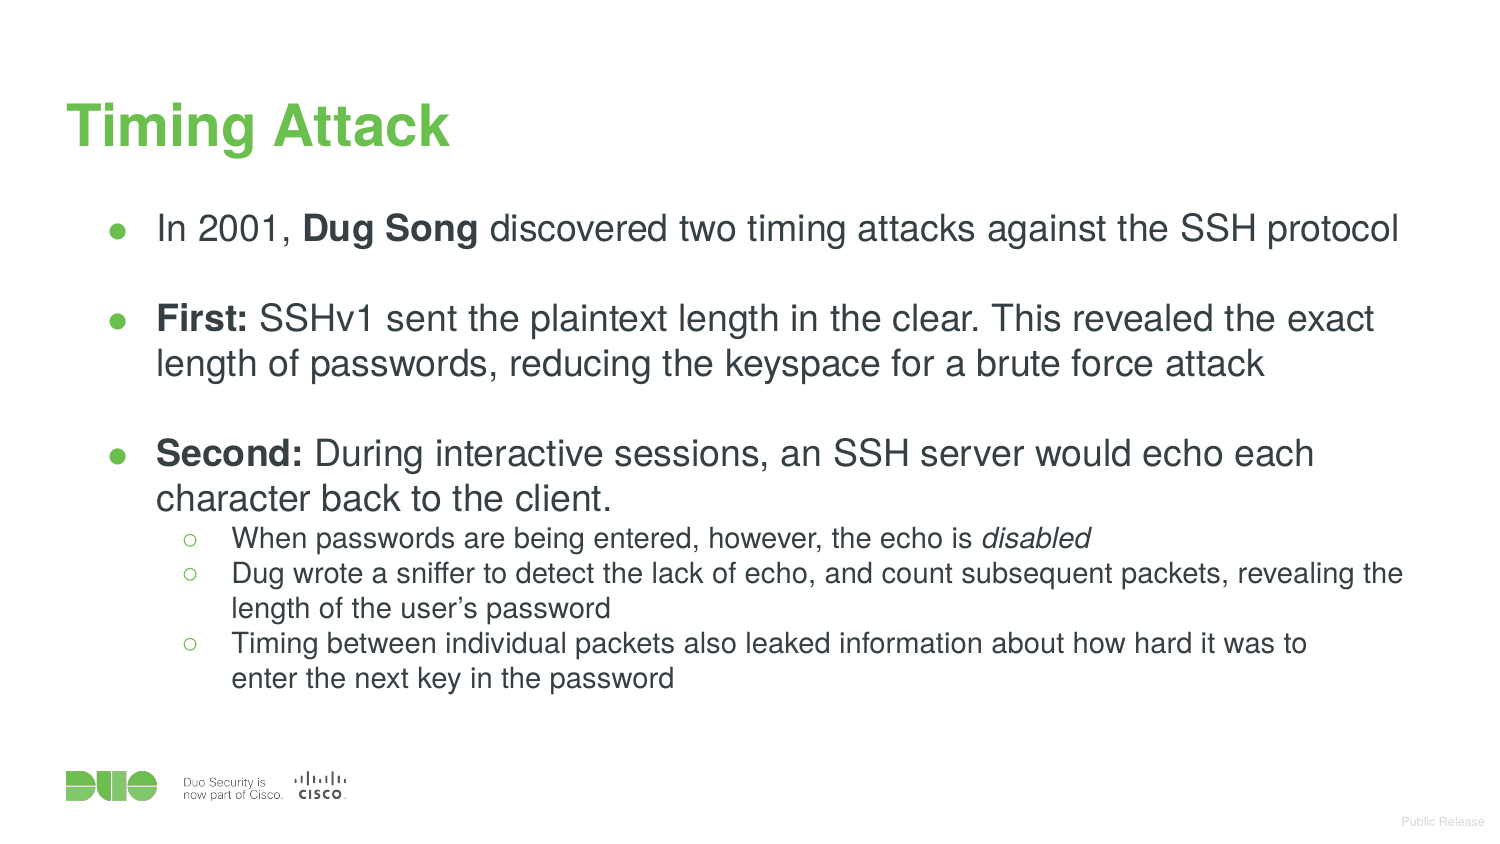

# Timing Attack
In 2001, Dug Song discovered two timing attacks against the SSH protocol
First: SSHv1 sent the plaintext length in the clear. This revealed the exact length of passwords, reducing the keyspace for a brute force attack
Second: During interactive sessions, an SSH server would echo each character back to the client.
When passwords are being entered, however, the echo is disabled
Dug wrote a sniffer to detect the lack of echo, and count subsequent packets, revealing the length of the user’s password
Timing between individual packets also leaked information about how hard it was to
enter the next key in the password